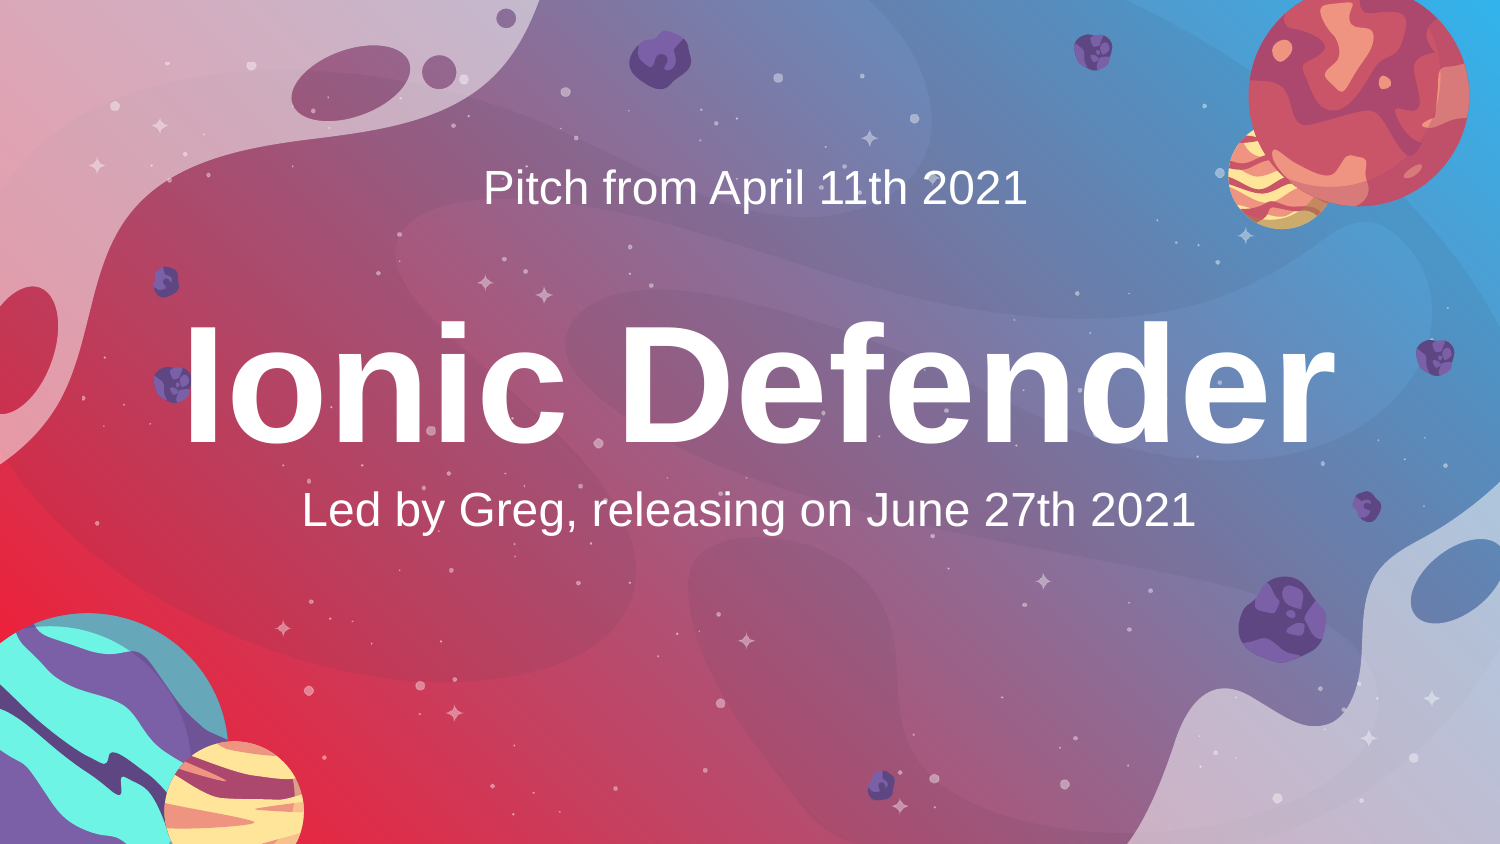

Pitch from April 11th 2021
# Ionic Defender
Led by Greg, releasing on June 27th 2021